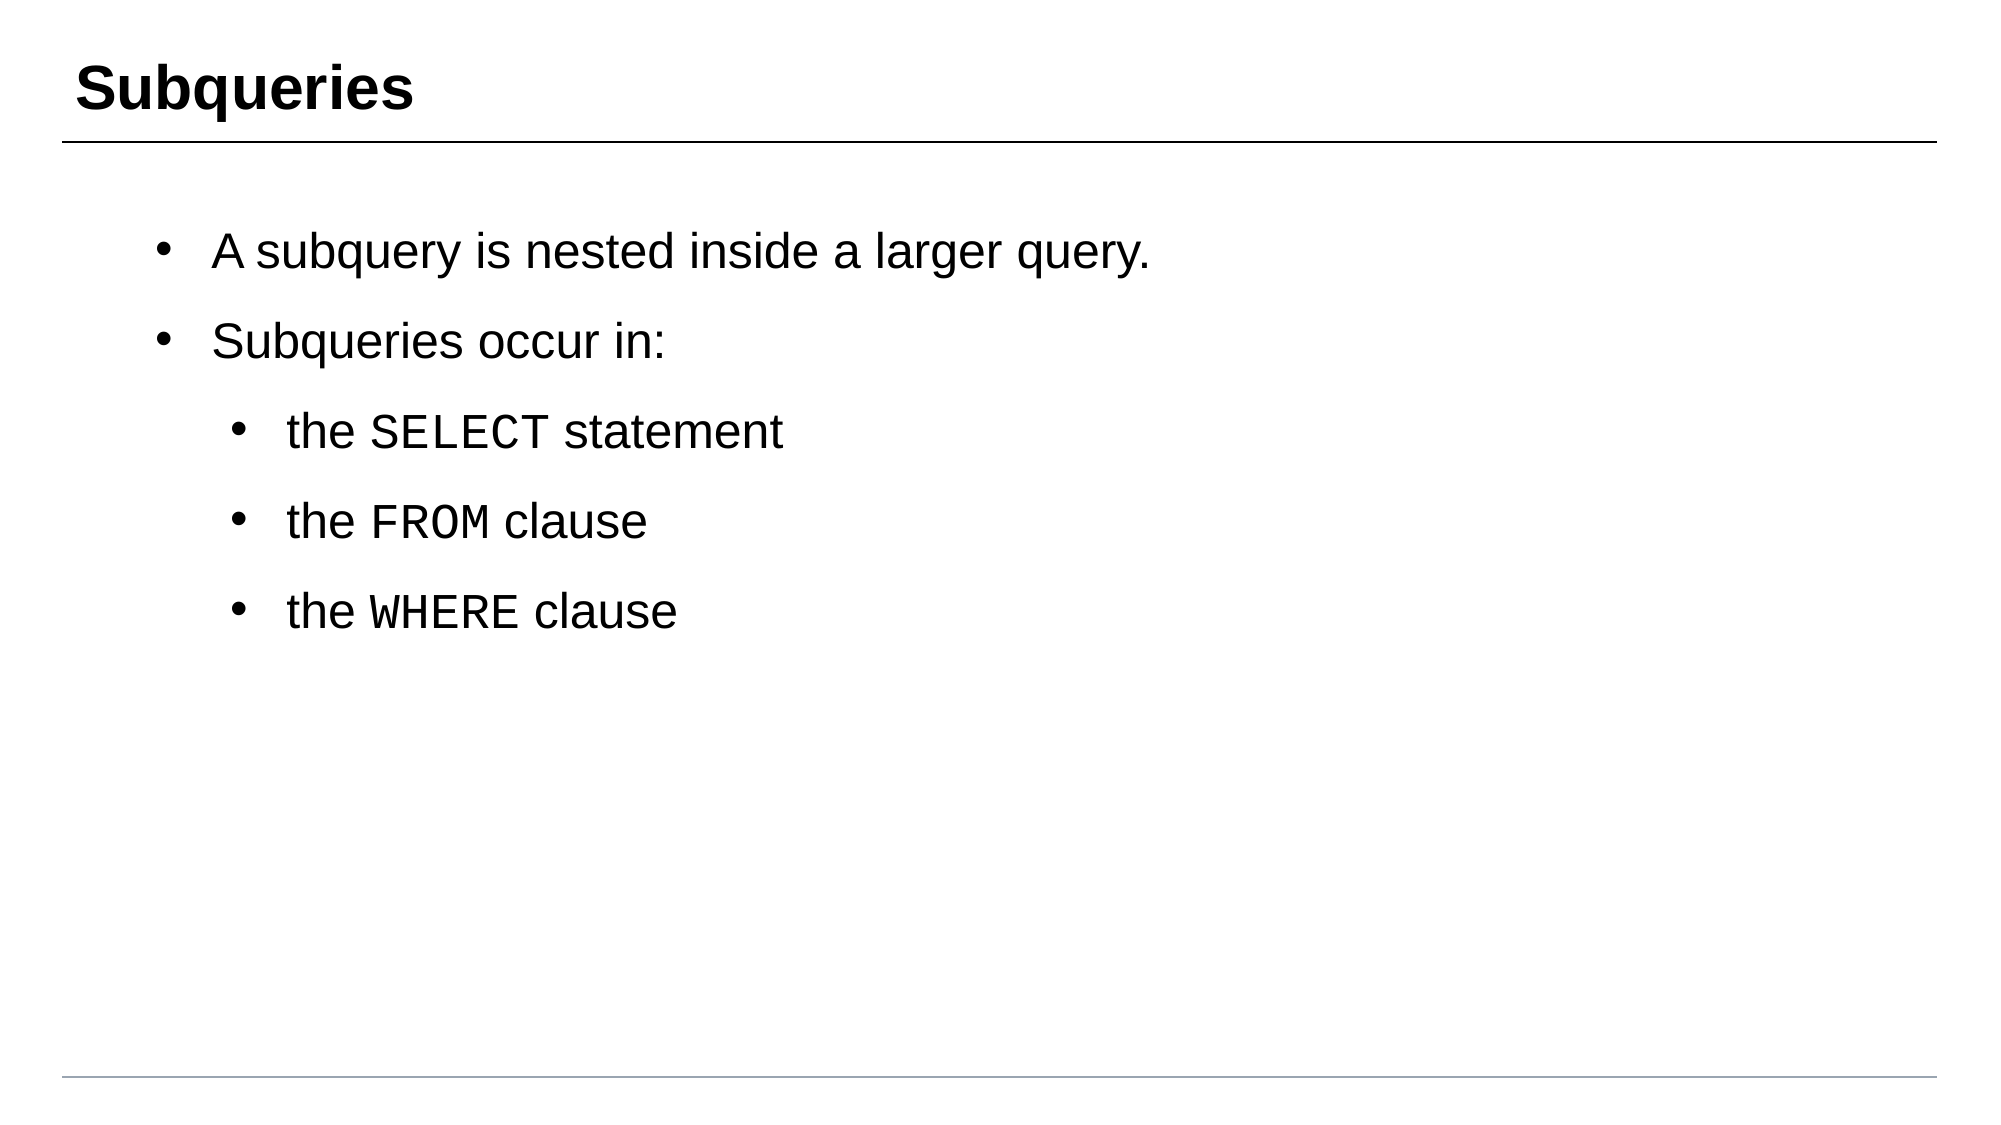

# Subqueries
A subquery is nested inside a larger query.
Subqueries occur in:
the SELECT statement
the FROM clause
the WHERE clause